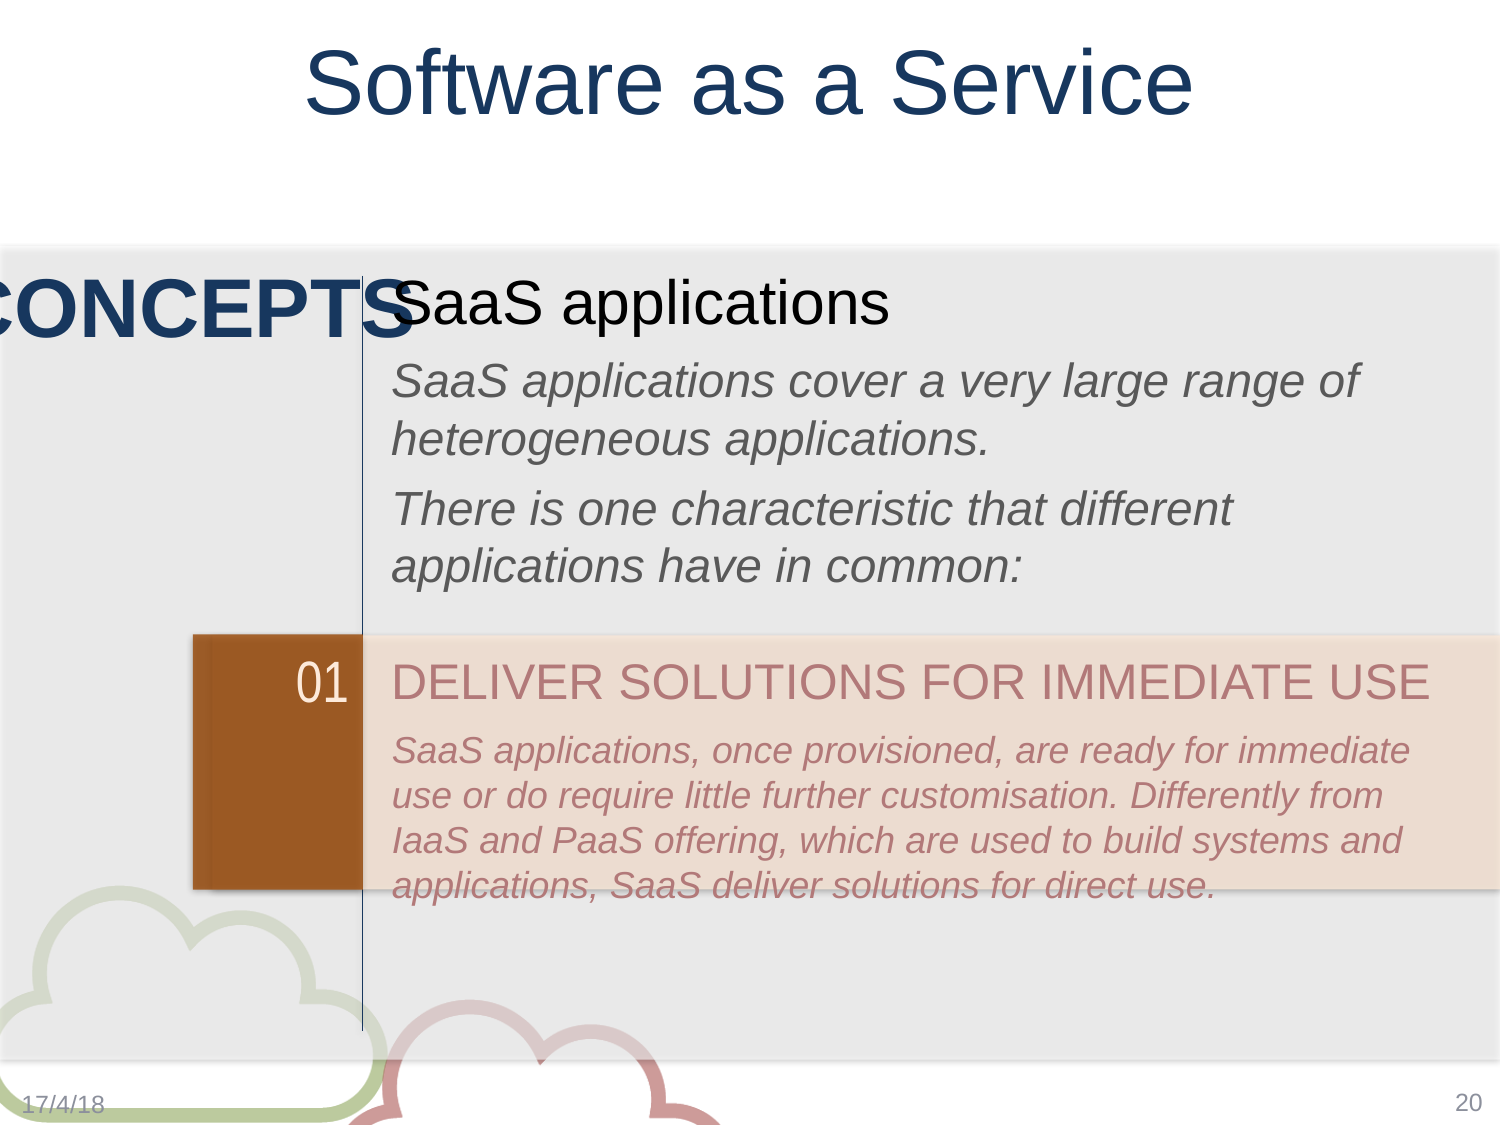

# Software as a Service

CONCEPTS
SaaS applications
SaaS applications cover a very large range of heterogeneous applications.
There is one characteristic that different applications have in common:

DELIVER SOLUTIONS FOR IMMEDIATE USE
01
SaaS applications, once provisioned, are ready for immediate use or do require little further customisation. Differently from IaaS and PaaS offering, which are used to build systems and applications, SaaS deliver solutions for direct use.
20
17/4/18